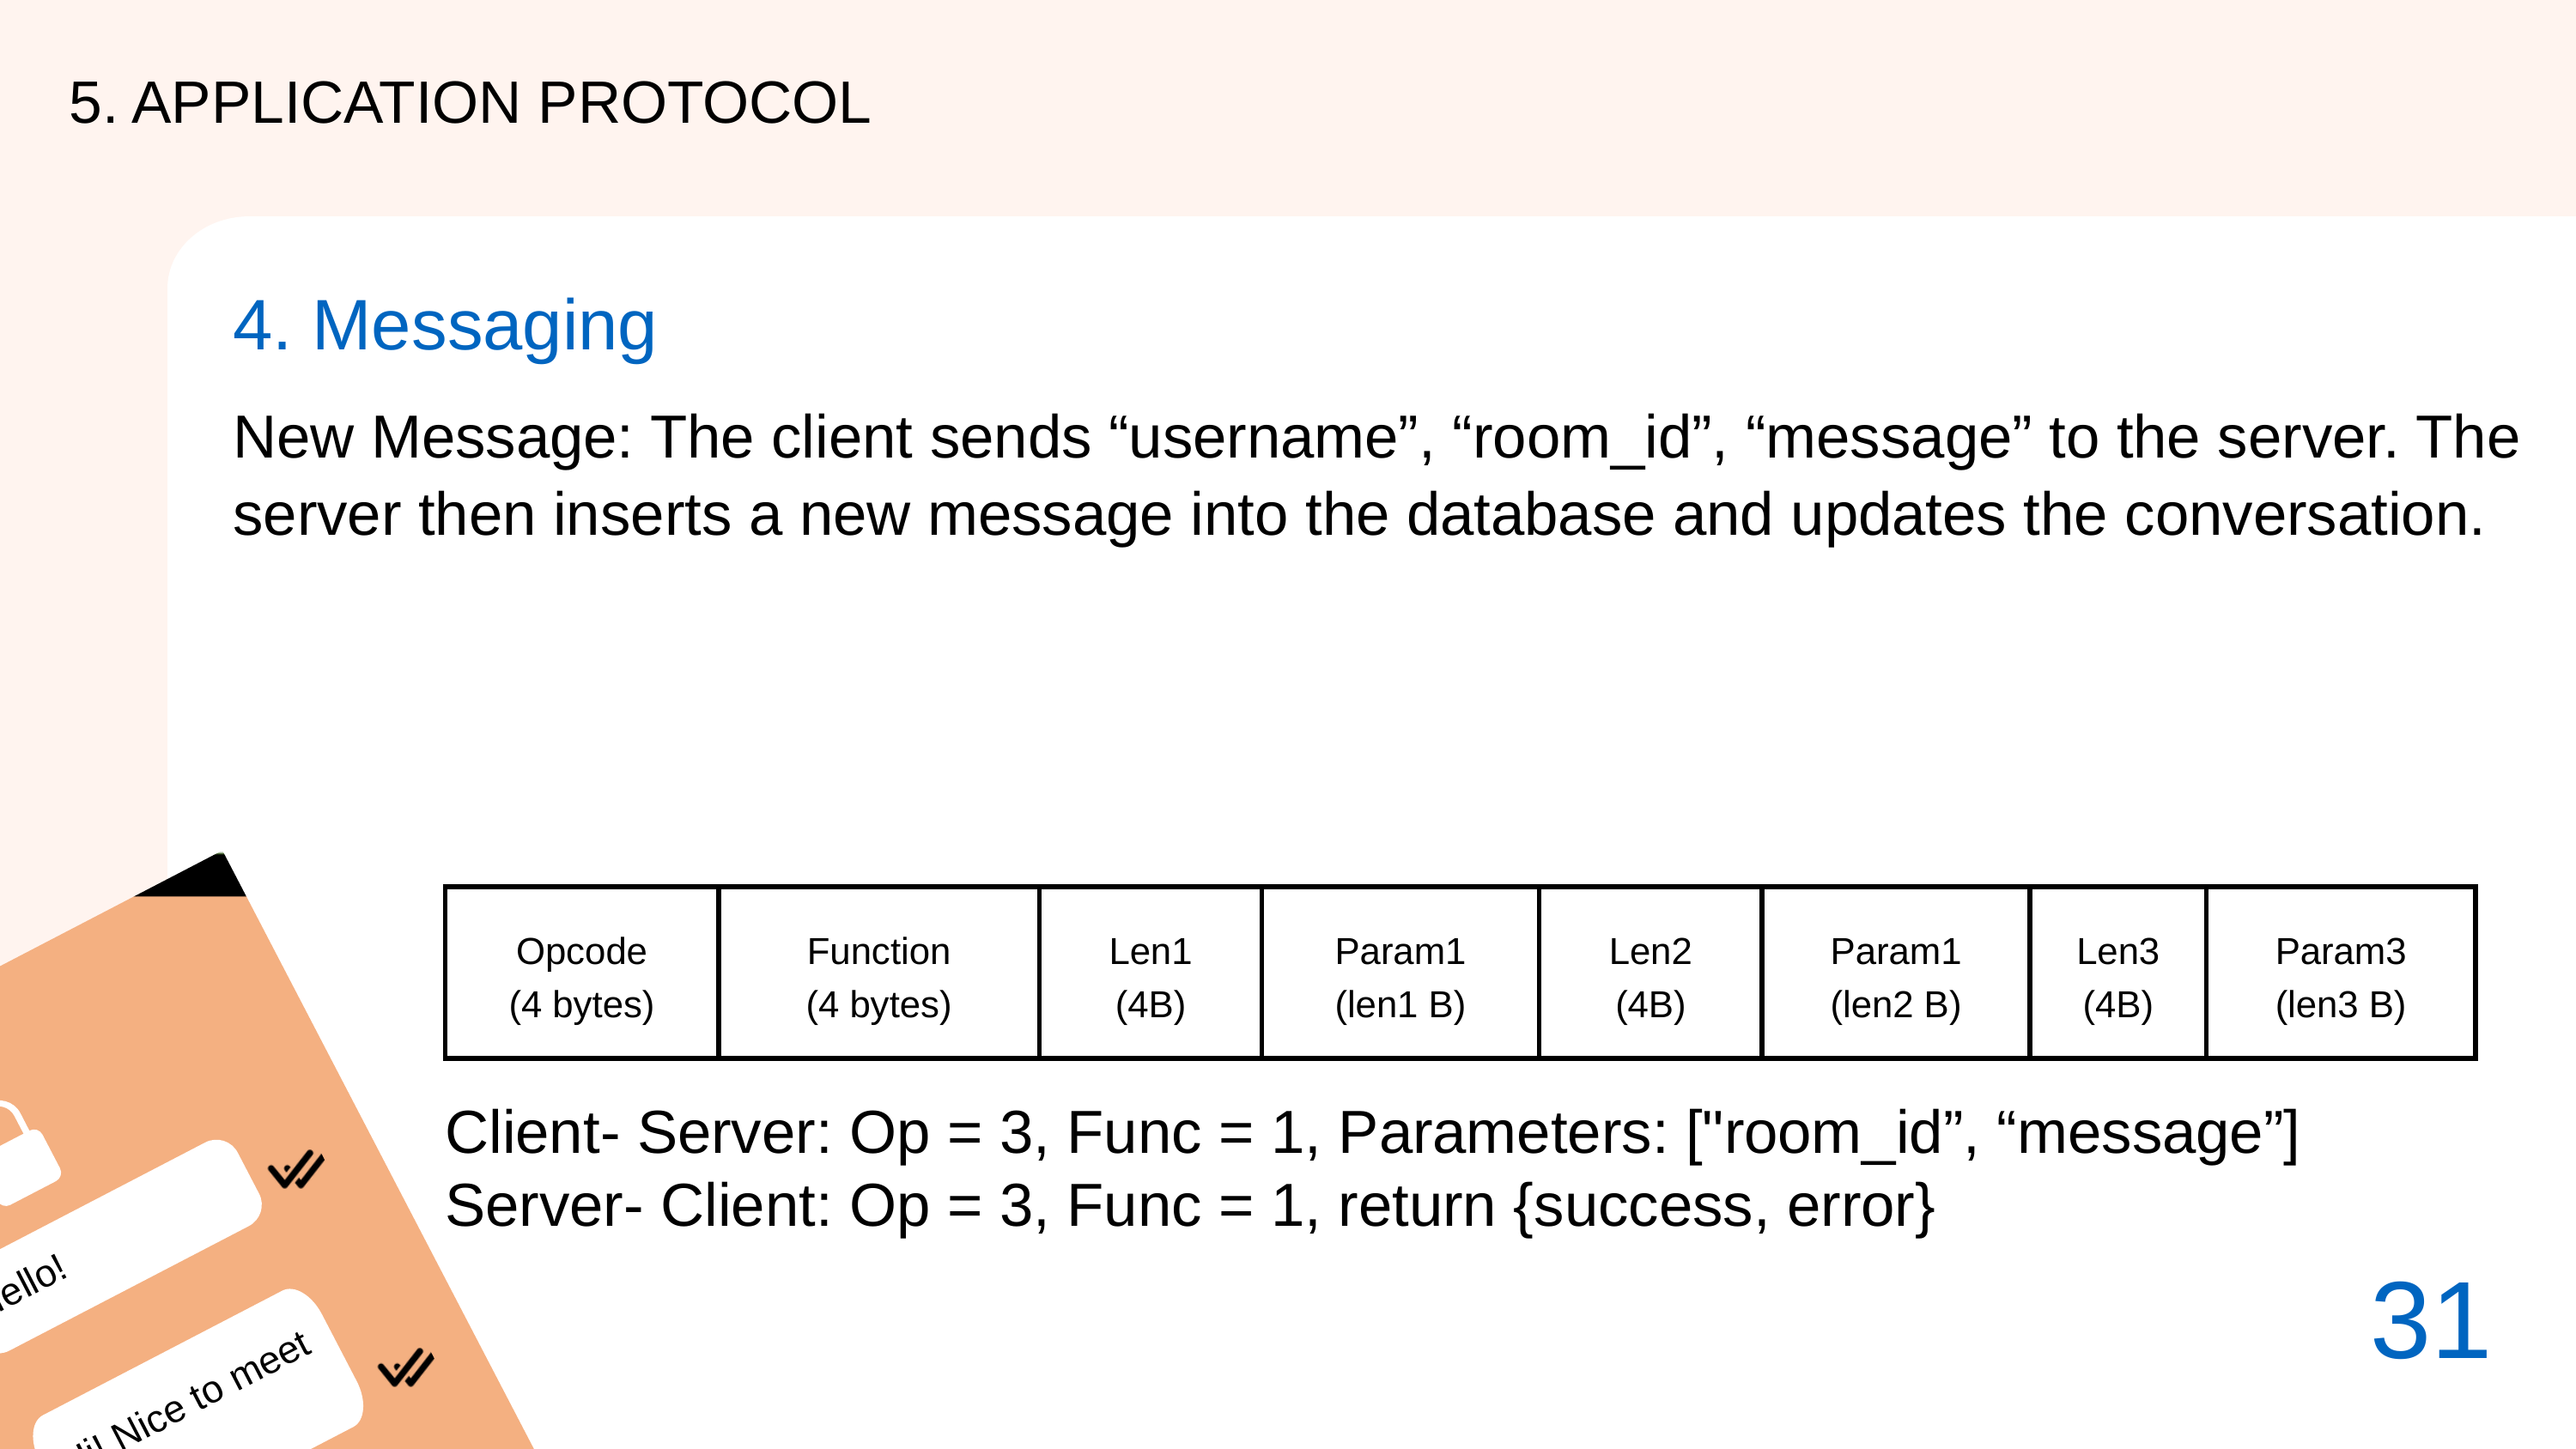

5. APPLICATION PROTOCOL

4. Messaging
New Message: The client sends “username”, “room_id”, “message” to the server. The server then inserts a new message into the database and updates the conversation.

| Opcode (4 bytes) | Function (4 bytes) |
| --- | --- |
| Len1 (4B) | Param1 (len1 B) | Len2 (4B) | Param1 (len2 B) | Len3 (4B) | Param3 (len3 B) |
| --- | --- | --- | --- | --- | --- |

Client- Server: Op = 3, Func = 1, Parameters: ["room_id”, “message”]

Server- Client: Op = 3, Func = 1, return {success, error}

31.
Hello!

Hi! Nice to meet you.